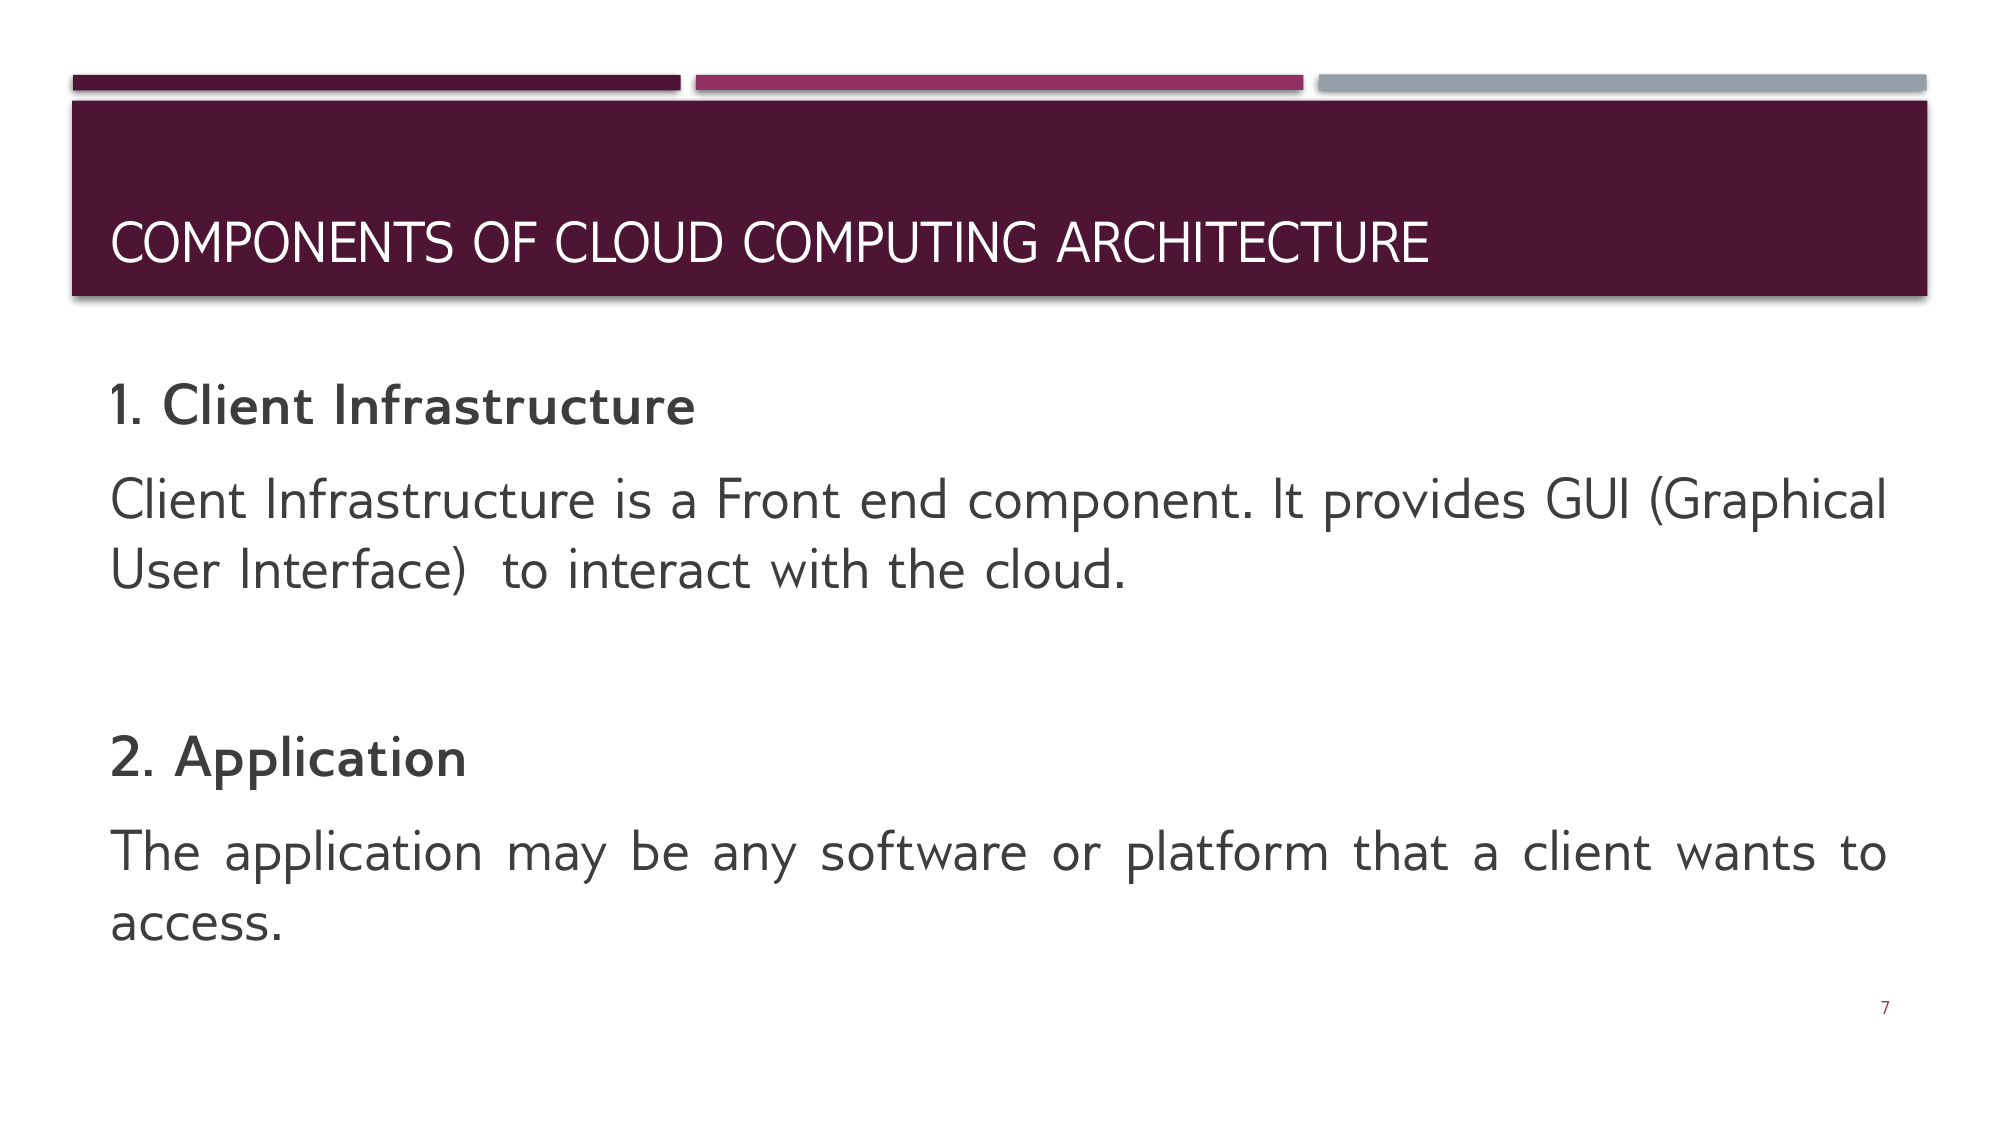

# Components of Cloud Computing Architecture
1. Client Infrastructure
Client Infrastructure is a Front end component. It provides GUI (Graphical User Interface)  to interact with the cloud.

2. Application
The application may be any software or platform that a client wants to access.
7